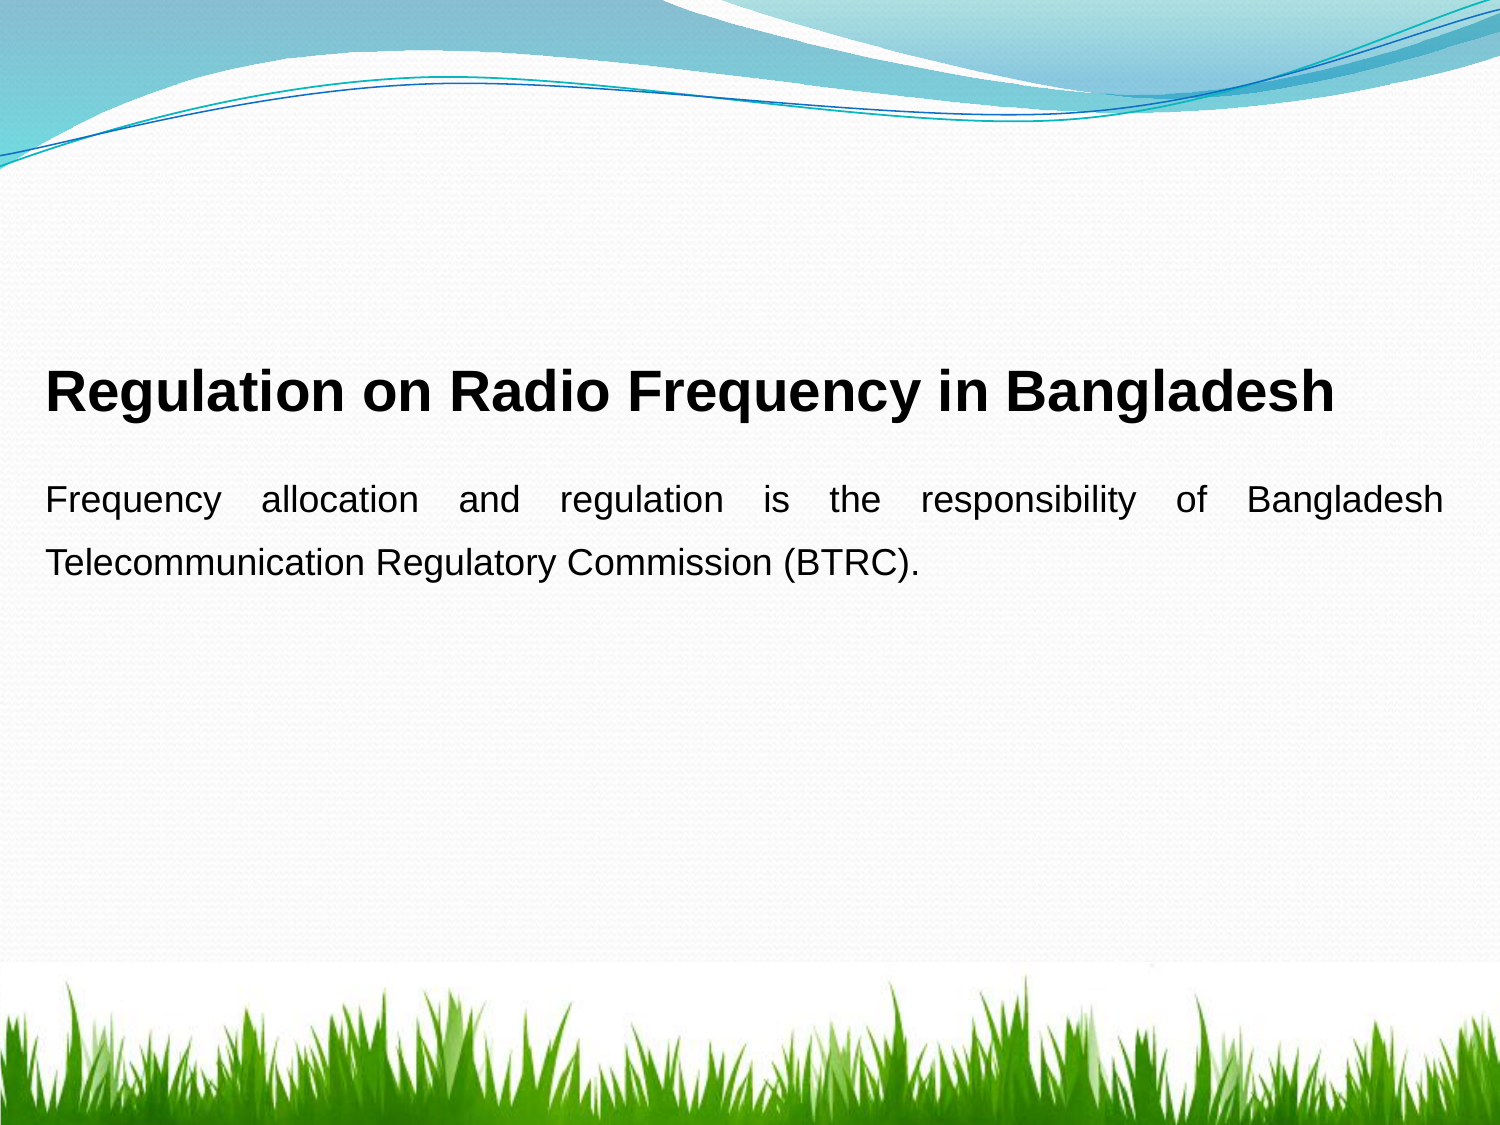

Regulation on Radio Frequency in Bangladesh
Frequency allocation and regulation is the responsibility of Bangladesh Telecommunication Regulatory Commission (BTRC).